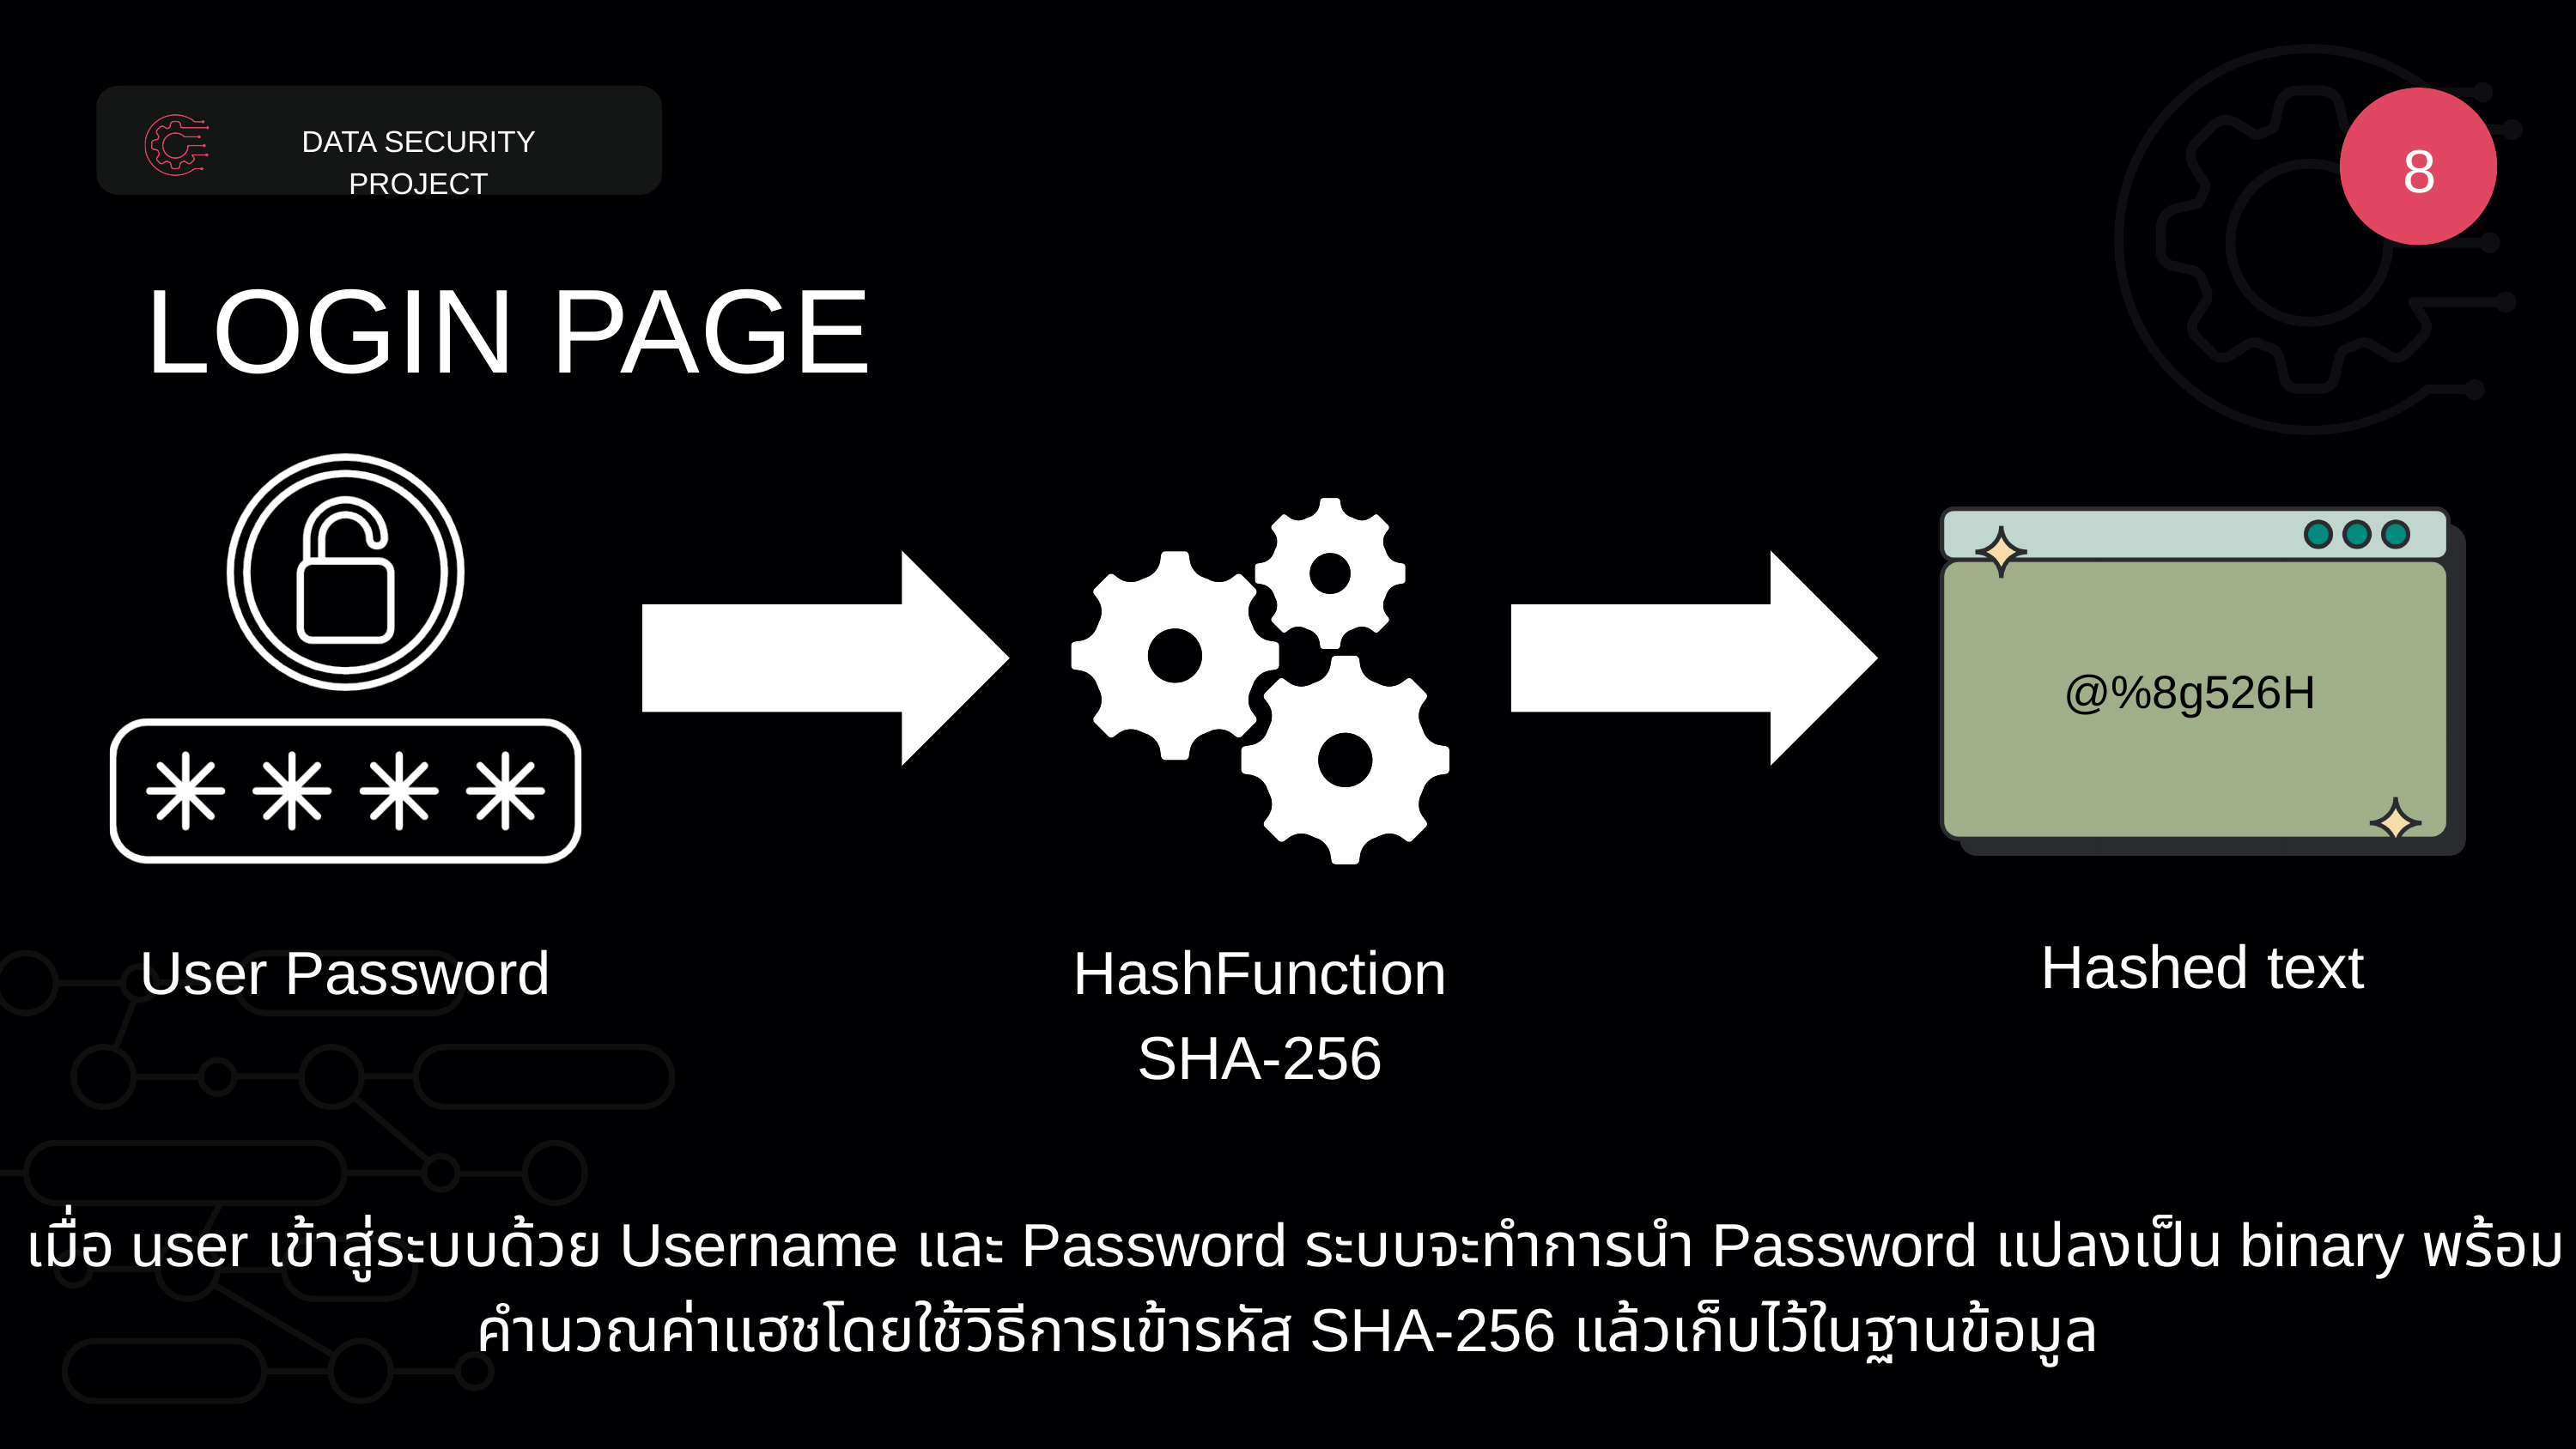

DATA SECURITY PROJECT

8
LOGIN PAGE

@%8g526H
Hashed text
User Password
HashFunction
SHA-256

 เมื่อ user เข้าสู่ระบบด้วย Username และ Password ระบบจะทำการนำ Password แปลงเป็น binary พร้อมคำนวณค่าแฮชโดยใช้วิธีการเข้ารหัส SHA-256 แล้วเก็บไว้ในฐานข้อมูล